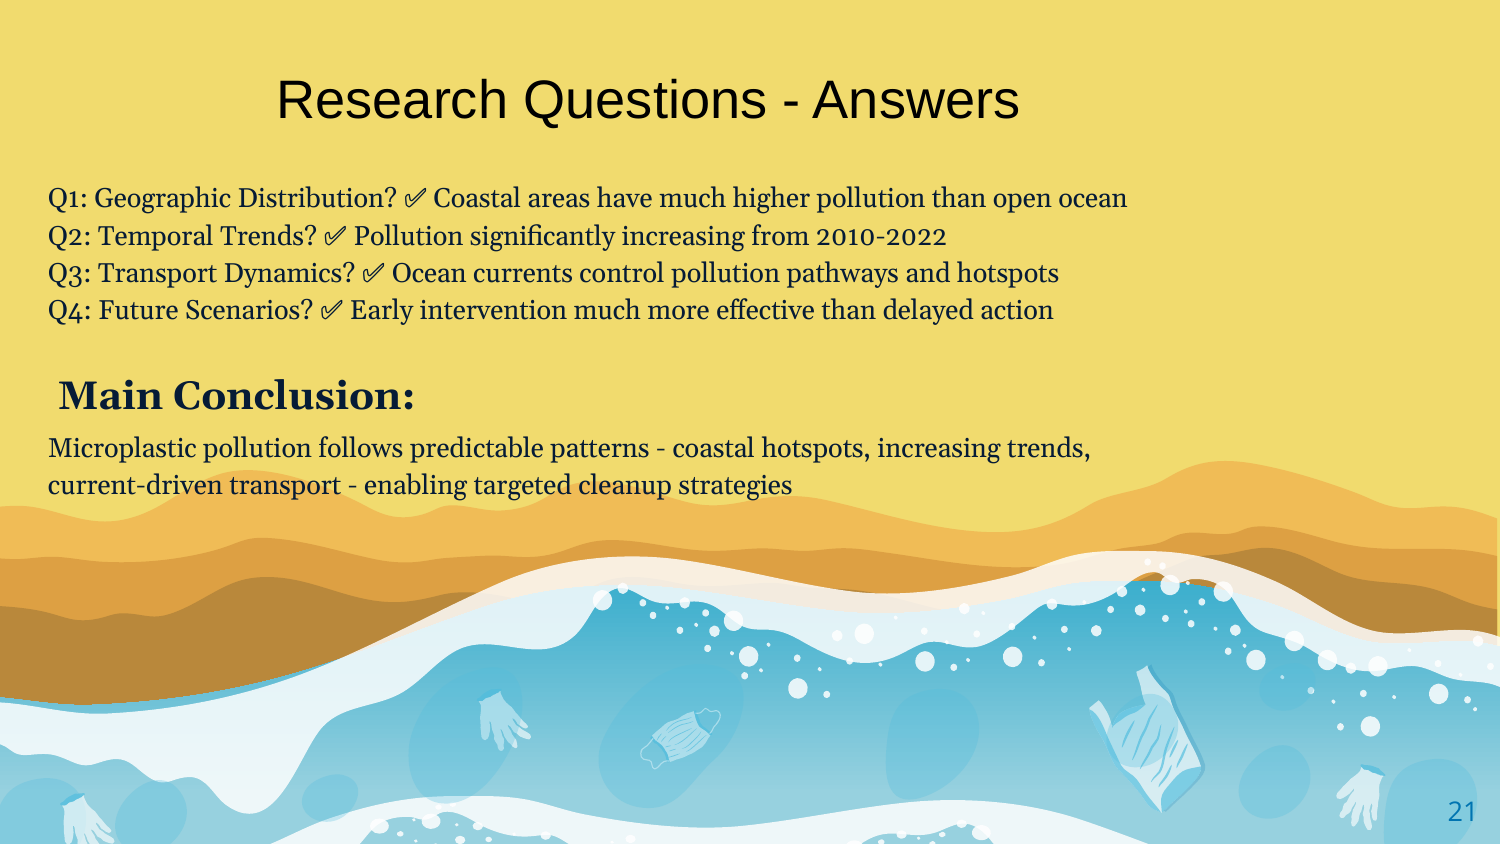

Research Questions - Answers
# Q1: Geographic Distribution? ✅ Coastal areas have much higher pollution than open ocean
Q2: Temporal Trends? ✅ Pollution significantly increasing from 2010-2022
Q3: Transport Dynamics? ✅ Ocean currents control pollution pathways and hotspots
Q4: Future Scenarios? ✅ Early intervention much more effective than delayed action
 Main Conclusion:
Microplastic pollution follows predictable patterns - coastal hotspots, increasing trends, current-driven transport - enabling targeted cleanup strategies

21